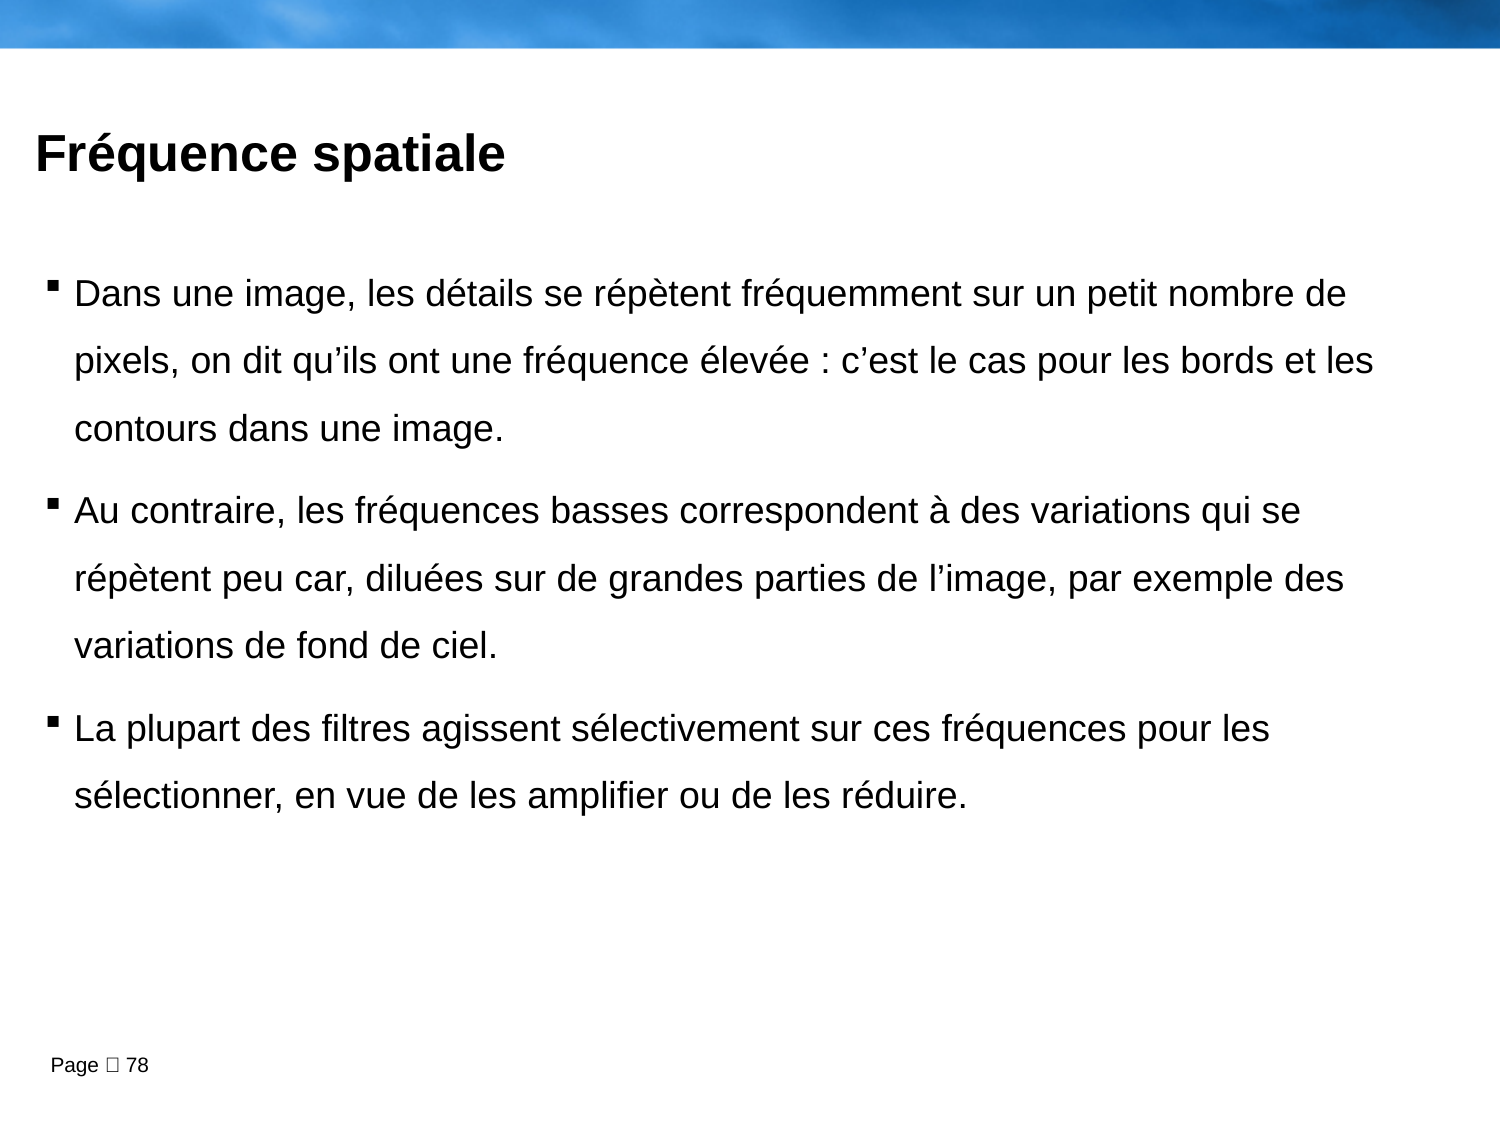

# Fréquence spatiale
Dans une image, les détails se répètent fréquemment sur un petit nombre de pixels, on dit qu’ils ont une fréquence élevée : c’est le cas pour les bords et les contours dans une image.
Au contraire, les fréquences basses correspondent à des variations qui se répètent peu car, diluées sur de grandes parties de l’image, par exemple des variations de fond de ciel.
La plupart des filtres agissent sélectivement sur ces fréquences pour les sélectionner, en vue de les amplifier ou de les réduire.